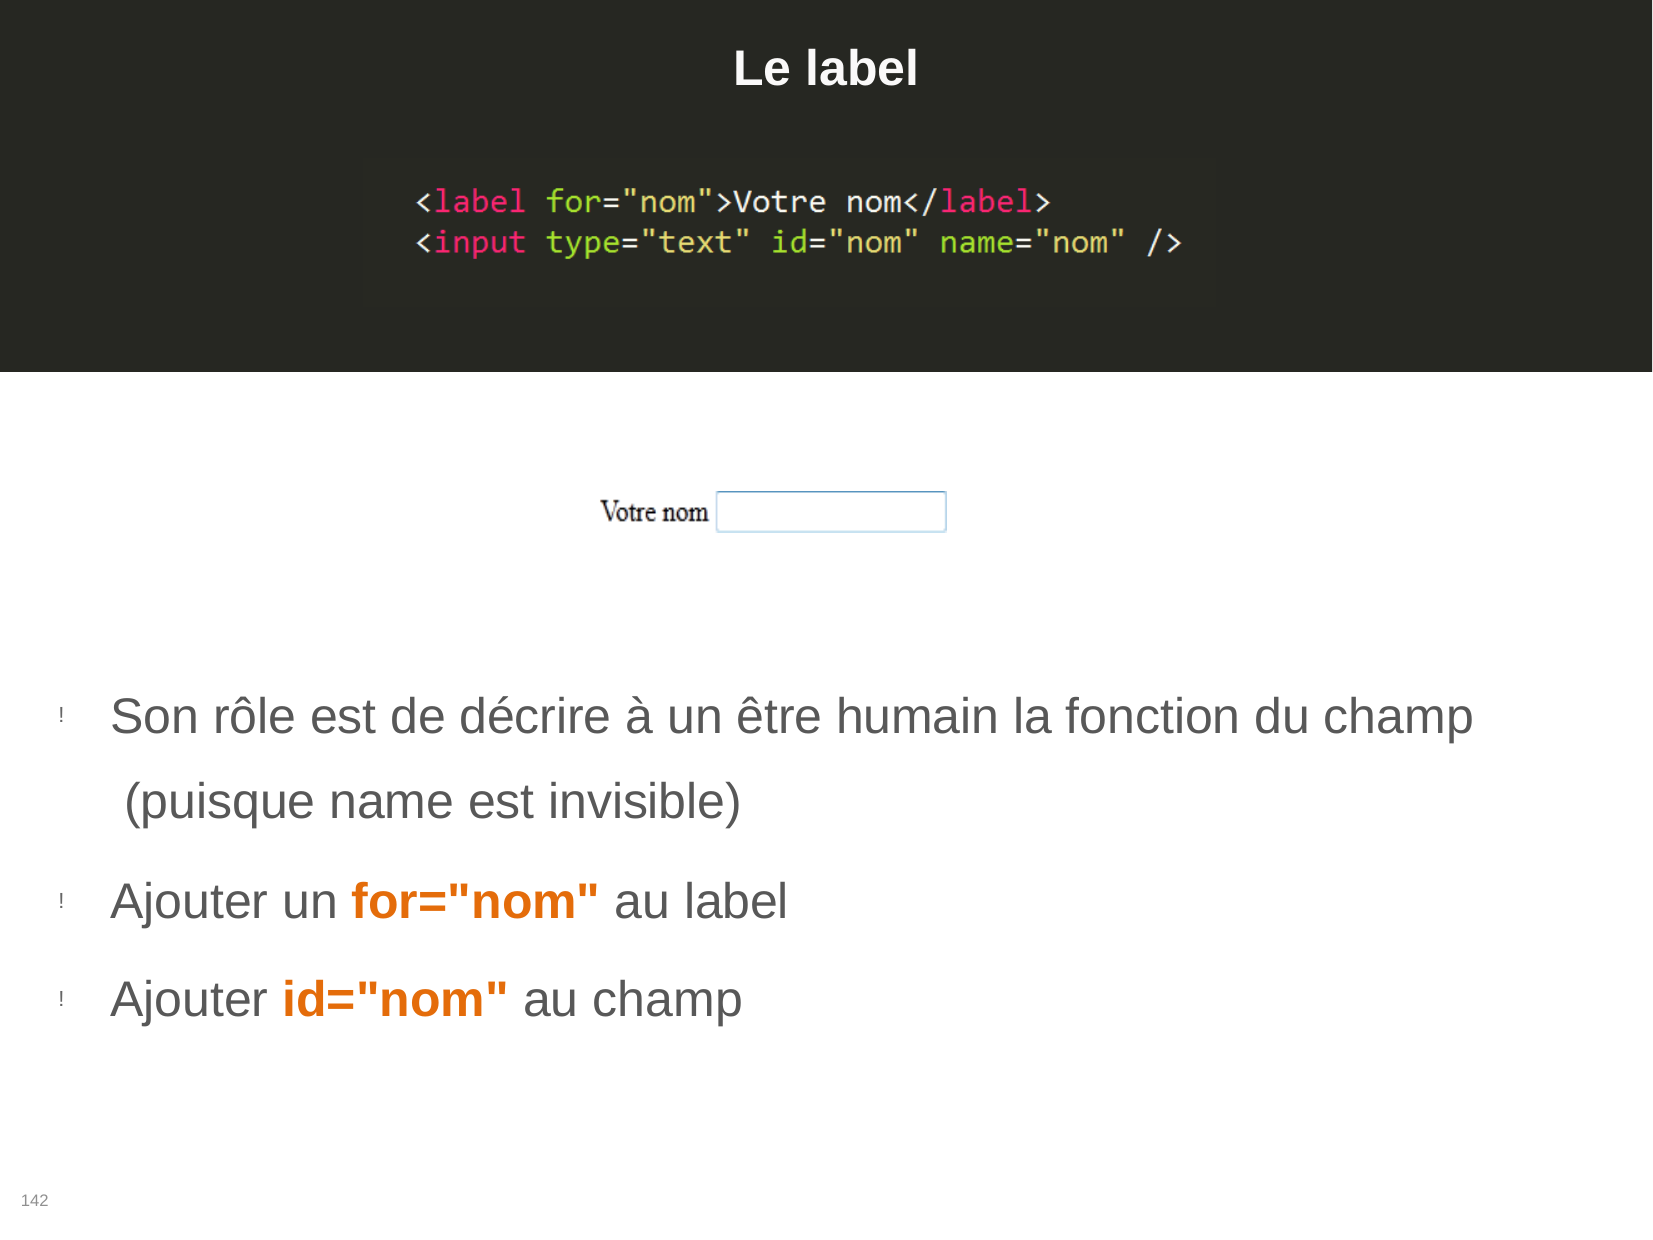

# Le label

Son rôle est de décrire à un être humain la fonction du champ  (puisque name est invisible)
!
Ajouter un for="nom" au label
Ajouter id="nom" au champ
!
!

142